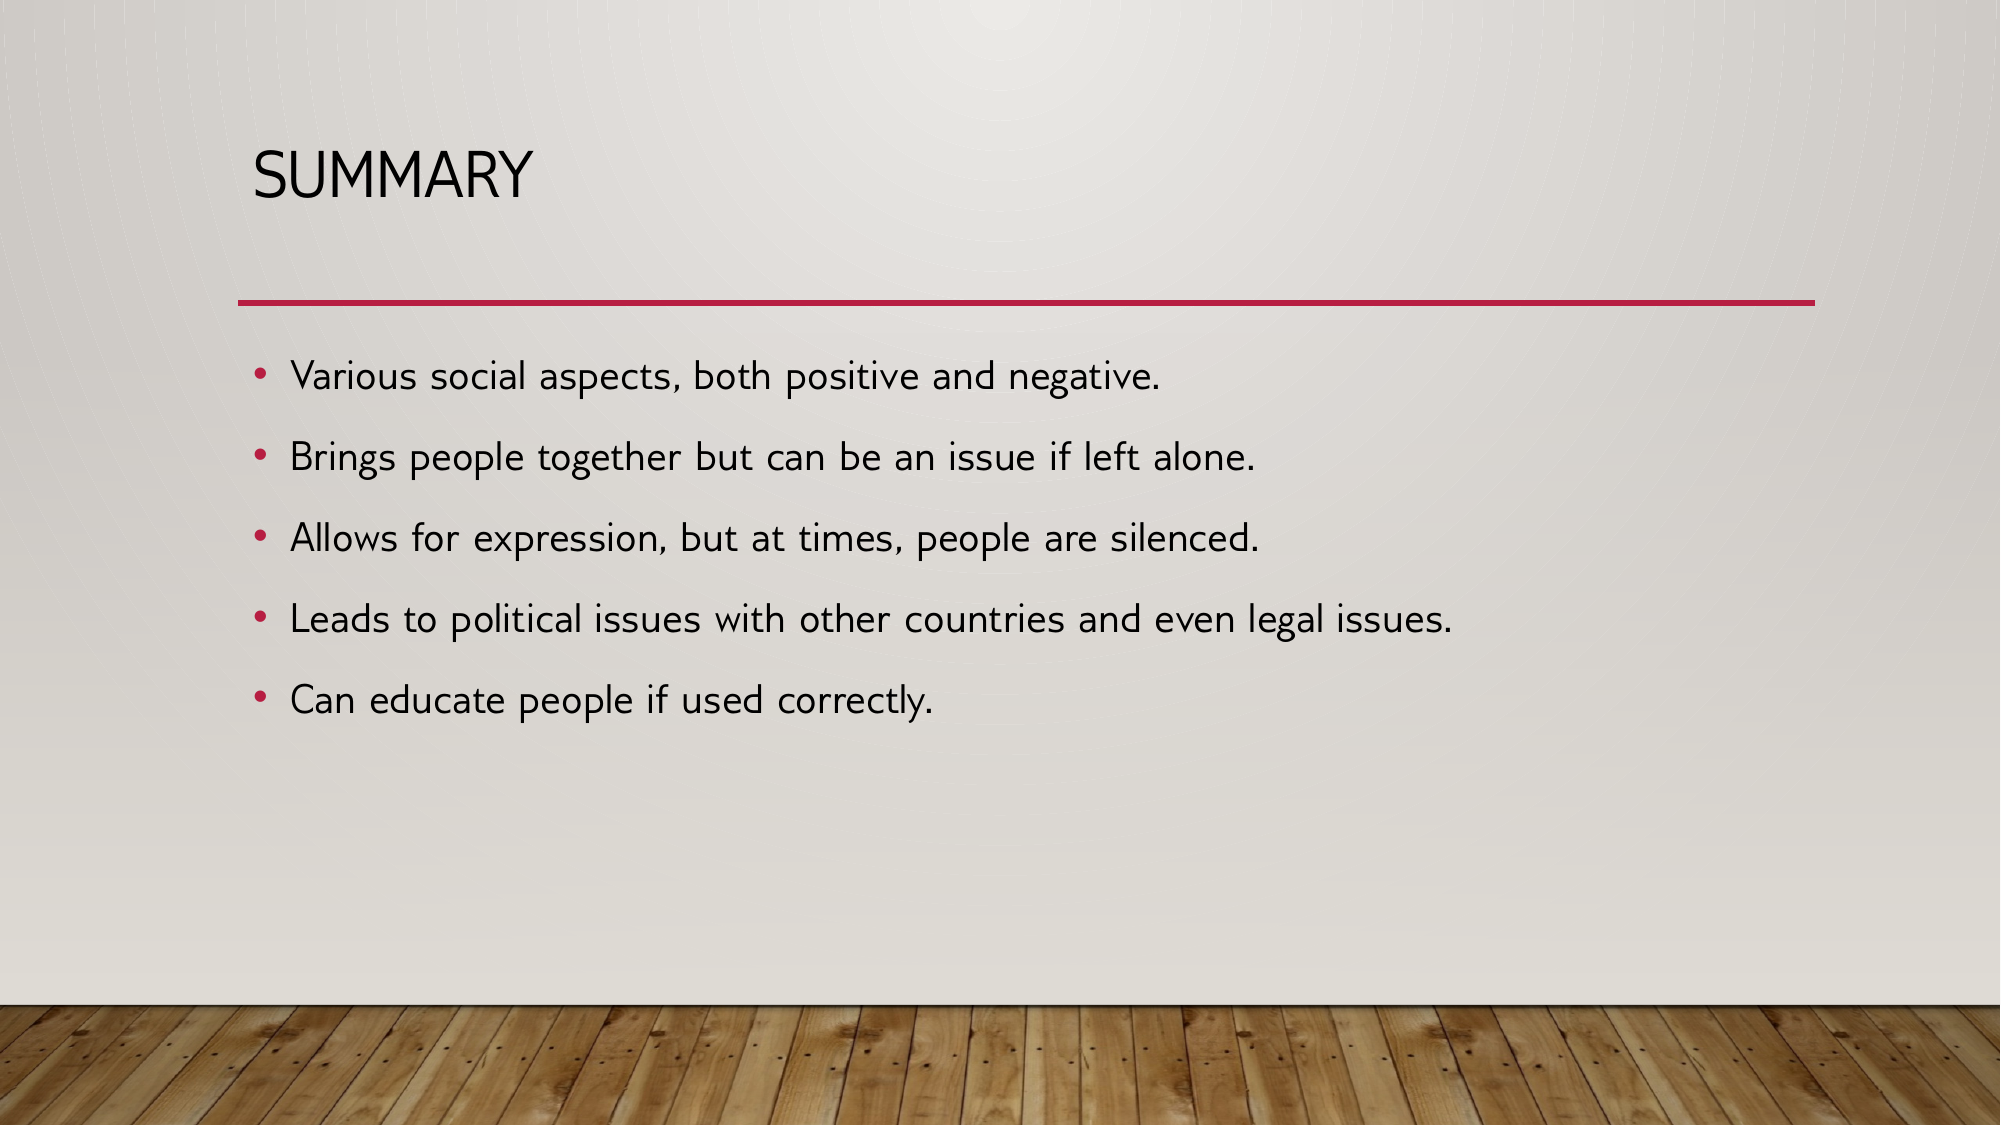

# Summary
Various social aspects, both positive and negative.
Brings people together but can be an issue if left alone.
Allows for expression, but at times, people are silenced.
Leads to political issues with other countries and even legal issues.
Can educate people if used correctly.